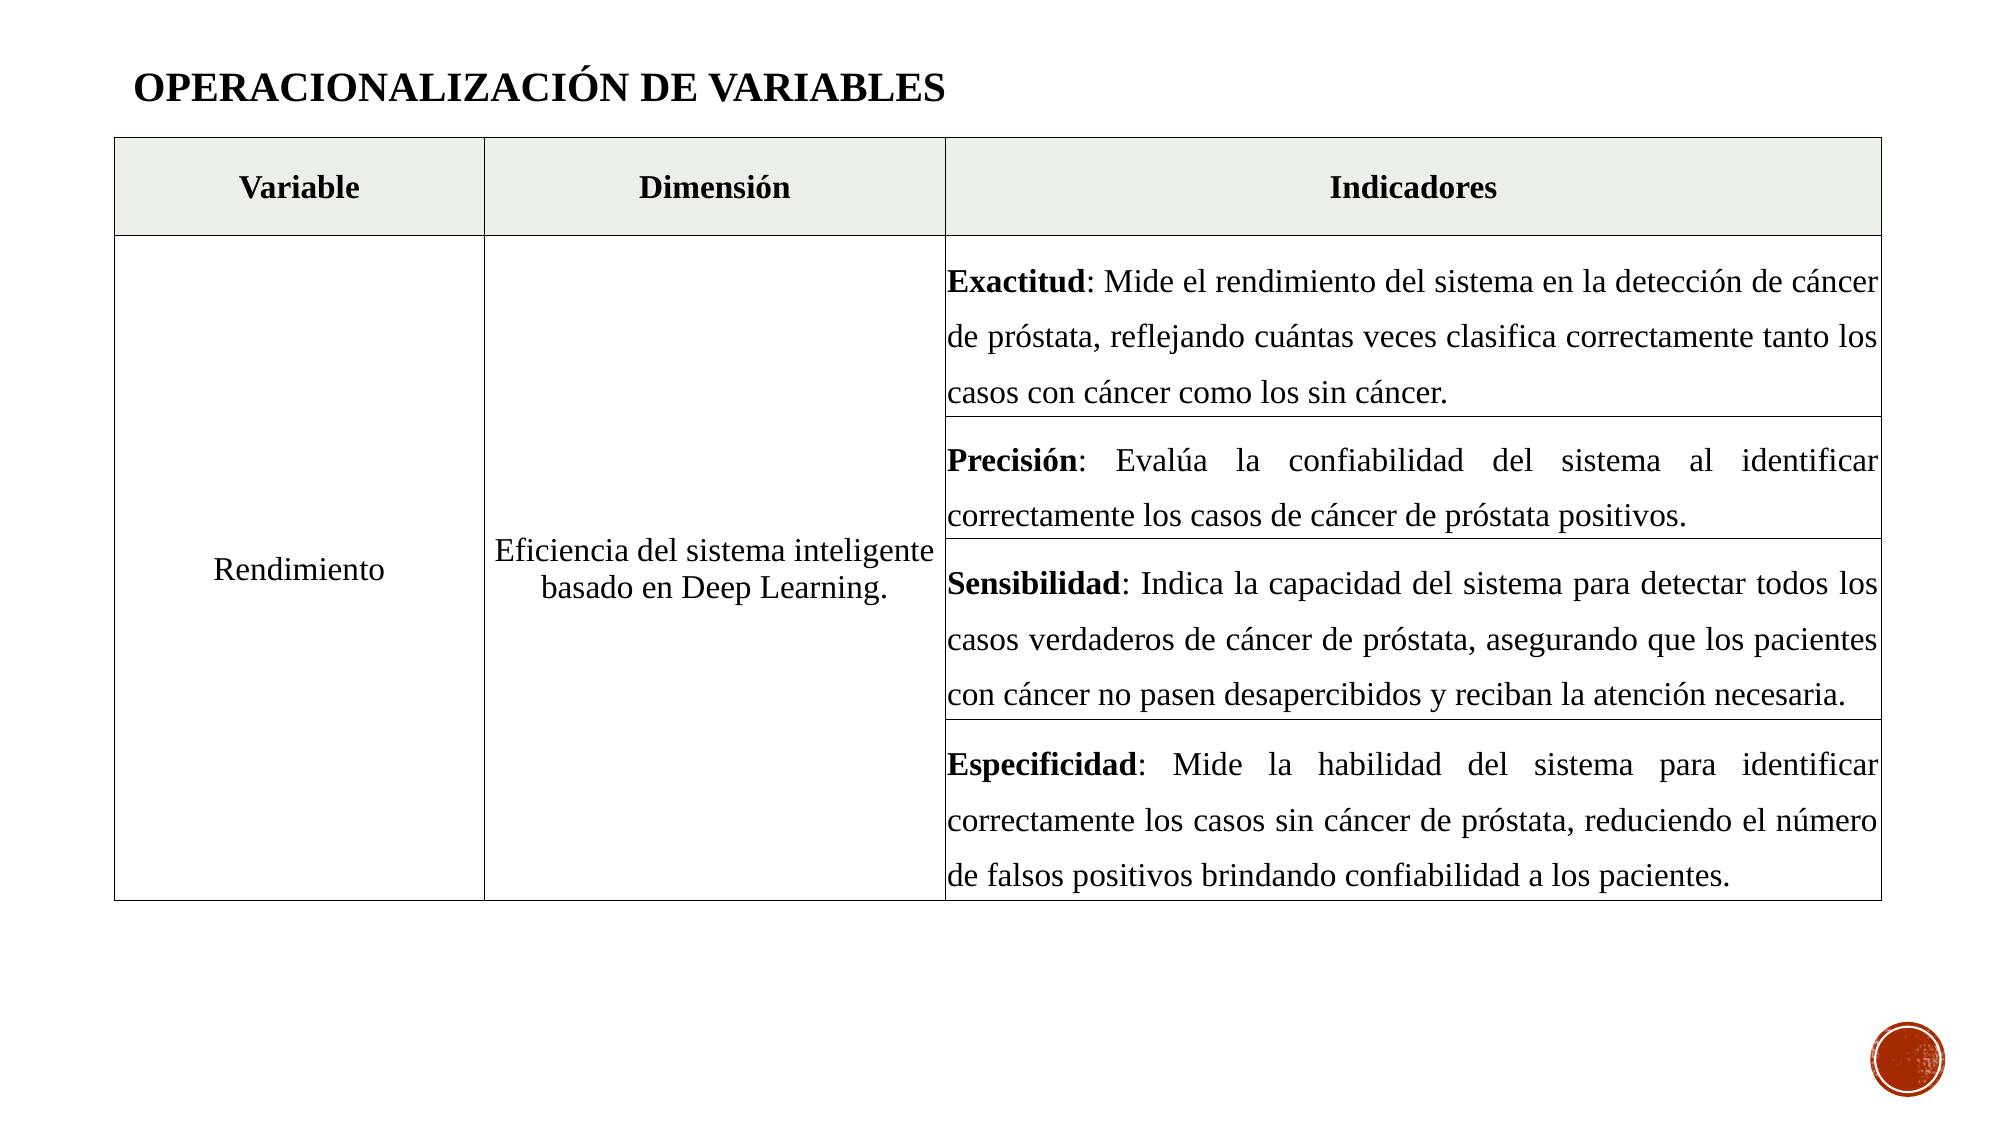

OPERACIONALIZACIÓN DE VARIABLES
| Variable | Dimensión | Indicadores |
| --- | --- | --- |
| Rendimiento | Eficiencia del sistema inteligente basado en Deep Learning. | Exactitud: Mide el rendimiento del sistema en la detección de cáncer de próstata, reflejando cuántas veces clasifica correctamente tanto los casos con cáncer como los sin cáncer. |
|  |  | Precisión: Evalúa la confiabilidad del sistema al identificar correctamente los casos de cáncer de próstata positivos. |
|  |  | Sensibilidad: Indica la capacidad del sistema para detectar todos los casos verdaderos de cáncer de próstata, asegurando que los pacientes con cáncer no pasen desapercibidos y reciban la atención necesaria. |
|  |  | Especificidad: Mide la habilidad del sistema para identificar correctamente los casos sin cáncer de próstata, reduciendo el número de falsos positivos brindando confiabilidad a los pacientes. |